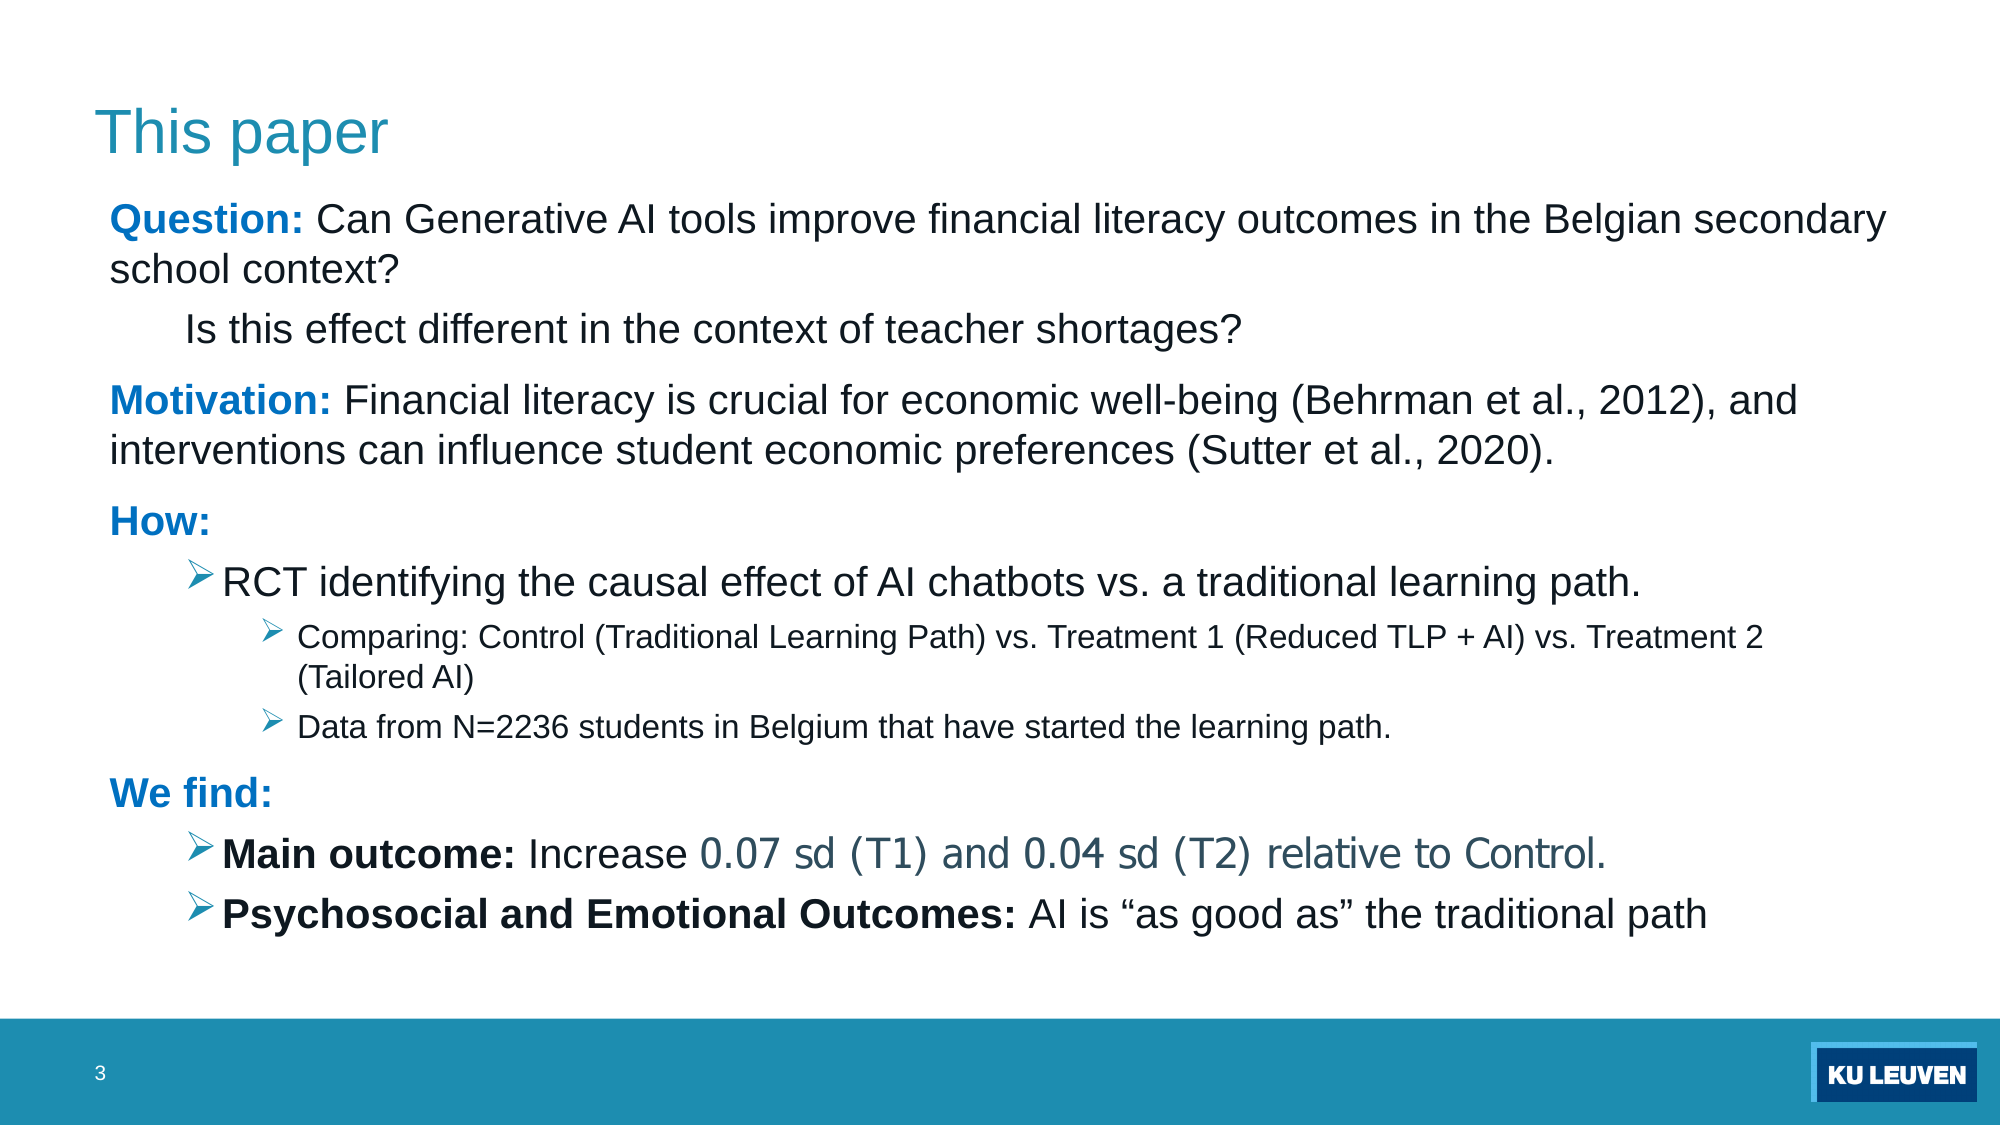

# This paper
Question: Can Generative AI tools improve financial literacy outcomes in the Belgian secondary school context?
Is this effect different in the context of teacher shortages?
Motivation: Financial literacy is crucial for economic well-being (Behrman et al., 2012), and interventions can influence student economic preferences (Sutter et al., 2020).
How:
RCT identifying the causal effect of AI chatbots vs. a traditional learning path.
Comparing: Control (Traditional Learning Path) vs. Treatment 1 (Reduced TLP + AI) vs. Treatment 2 (Tailored AI)
Data from N=2236 students in Belgium that have started the learning path.
We find:
Main outcome: Increase 0.07 sd (T1) and 0.04 sd (T2) relative to Control.
Psychosocial and Emotional Outcomes: AI is “as good as” the traditional path

3